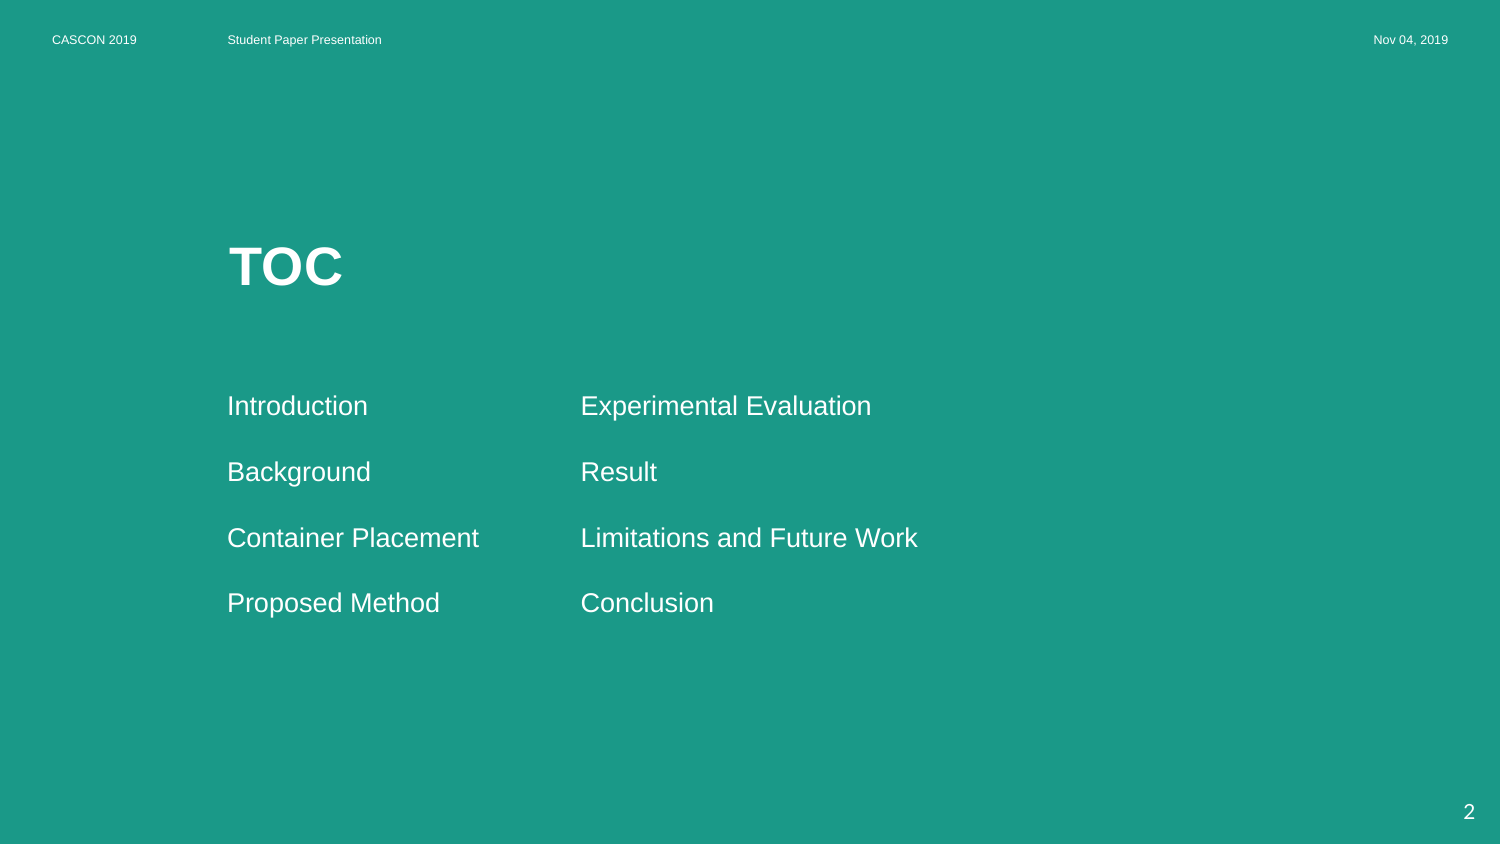

# TOC
Introduction

Experimental Evaluation
Result

Background

Container Placement
Limitations and Future Work
Proposed Method
Conclusion
2